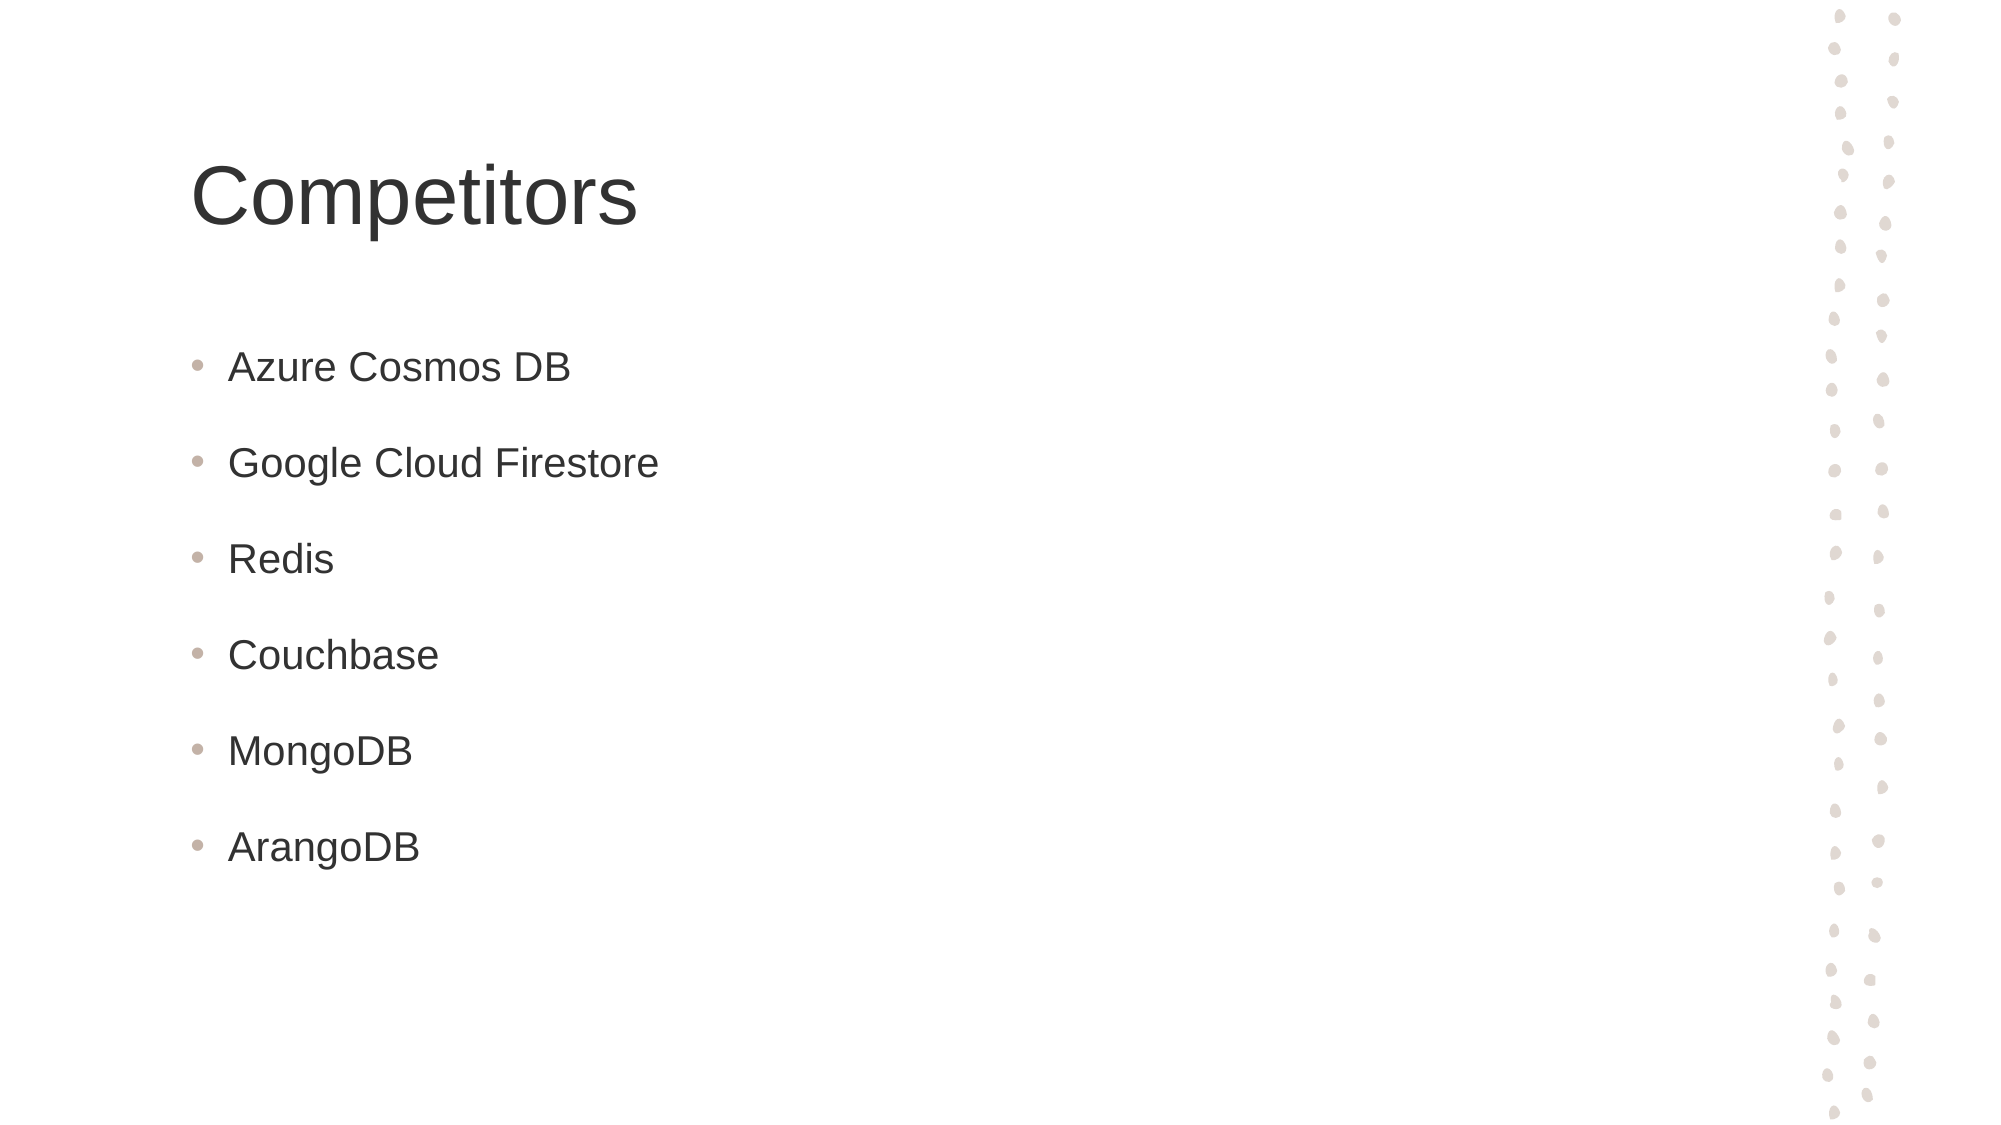

# Competitors
Azure Cosmos DB
Google Cloud Firestore
Redis
Couchbase
MongoDB
ArangoDB